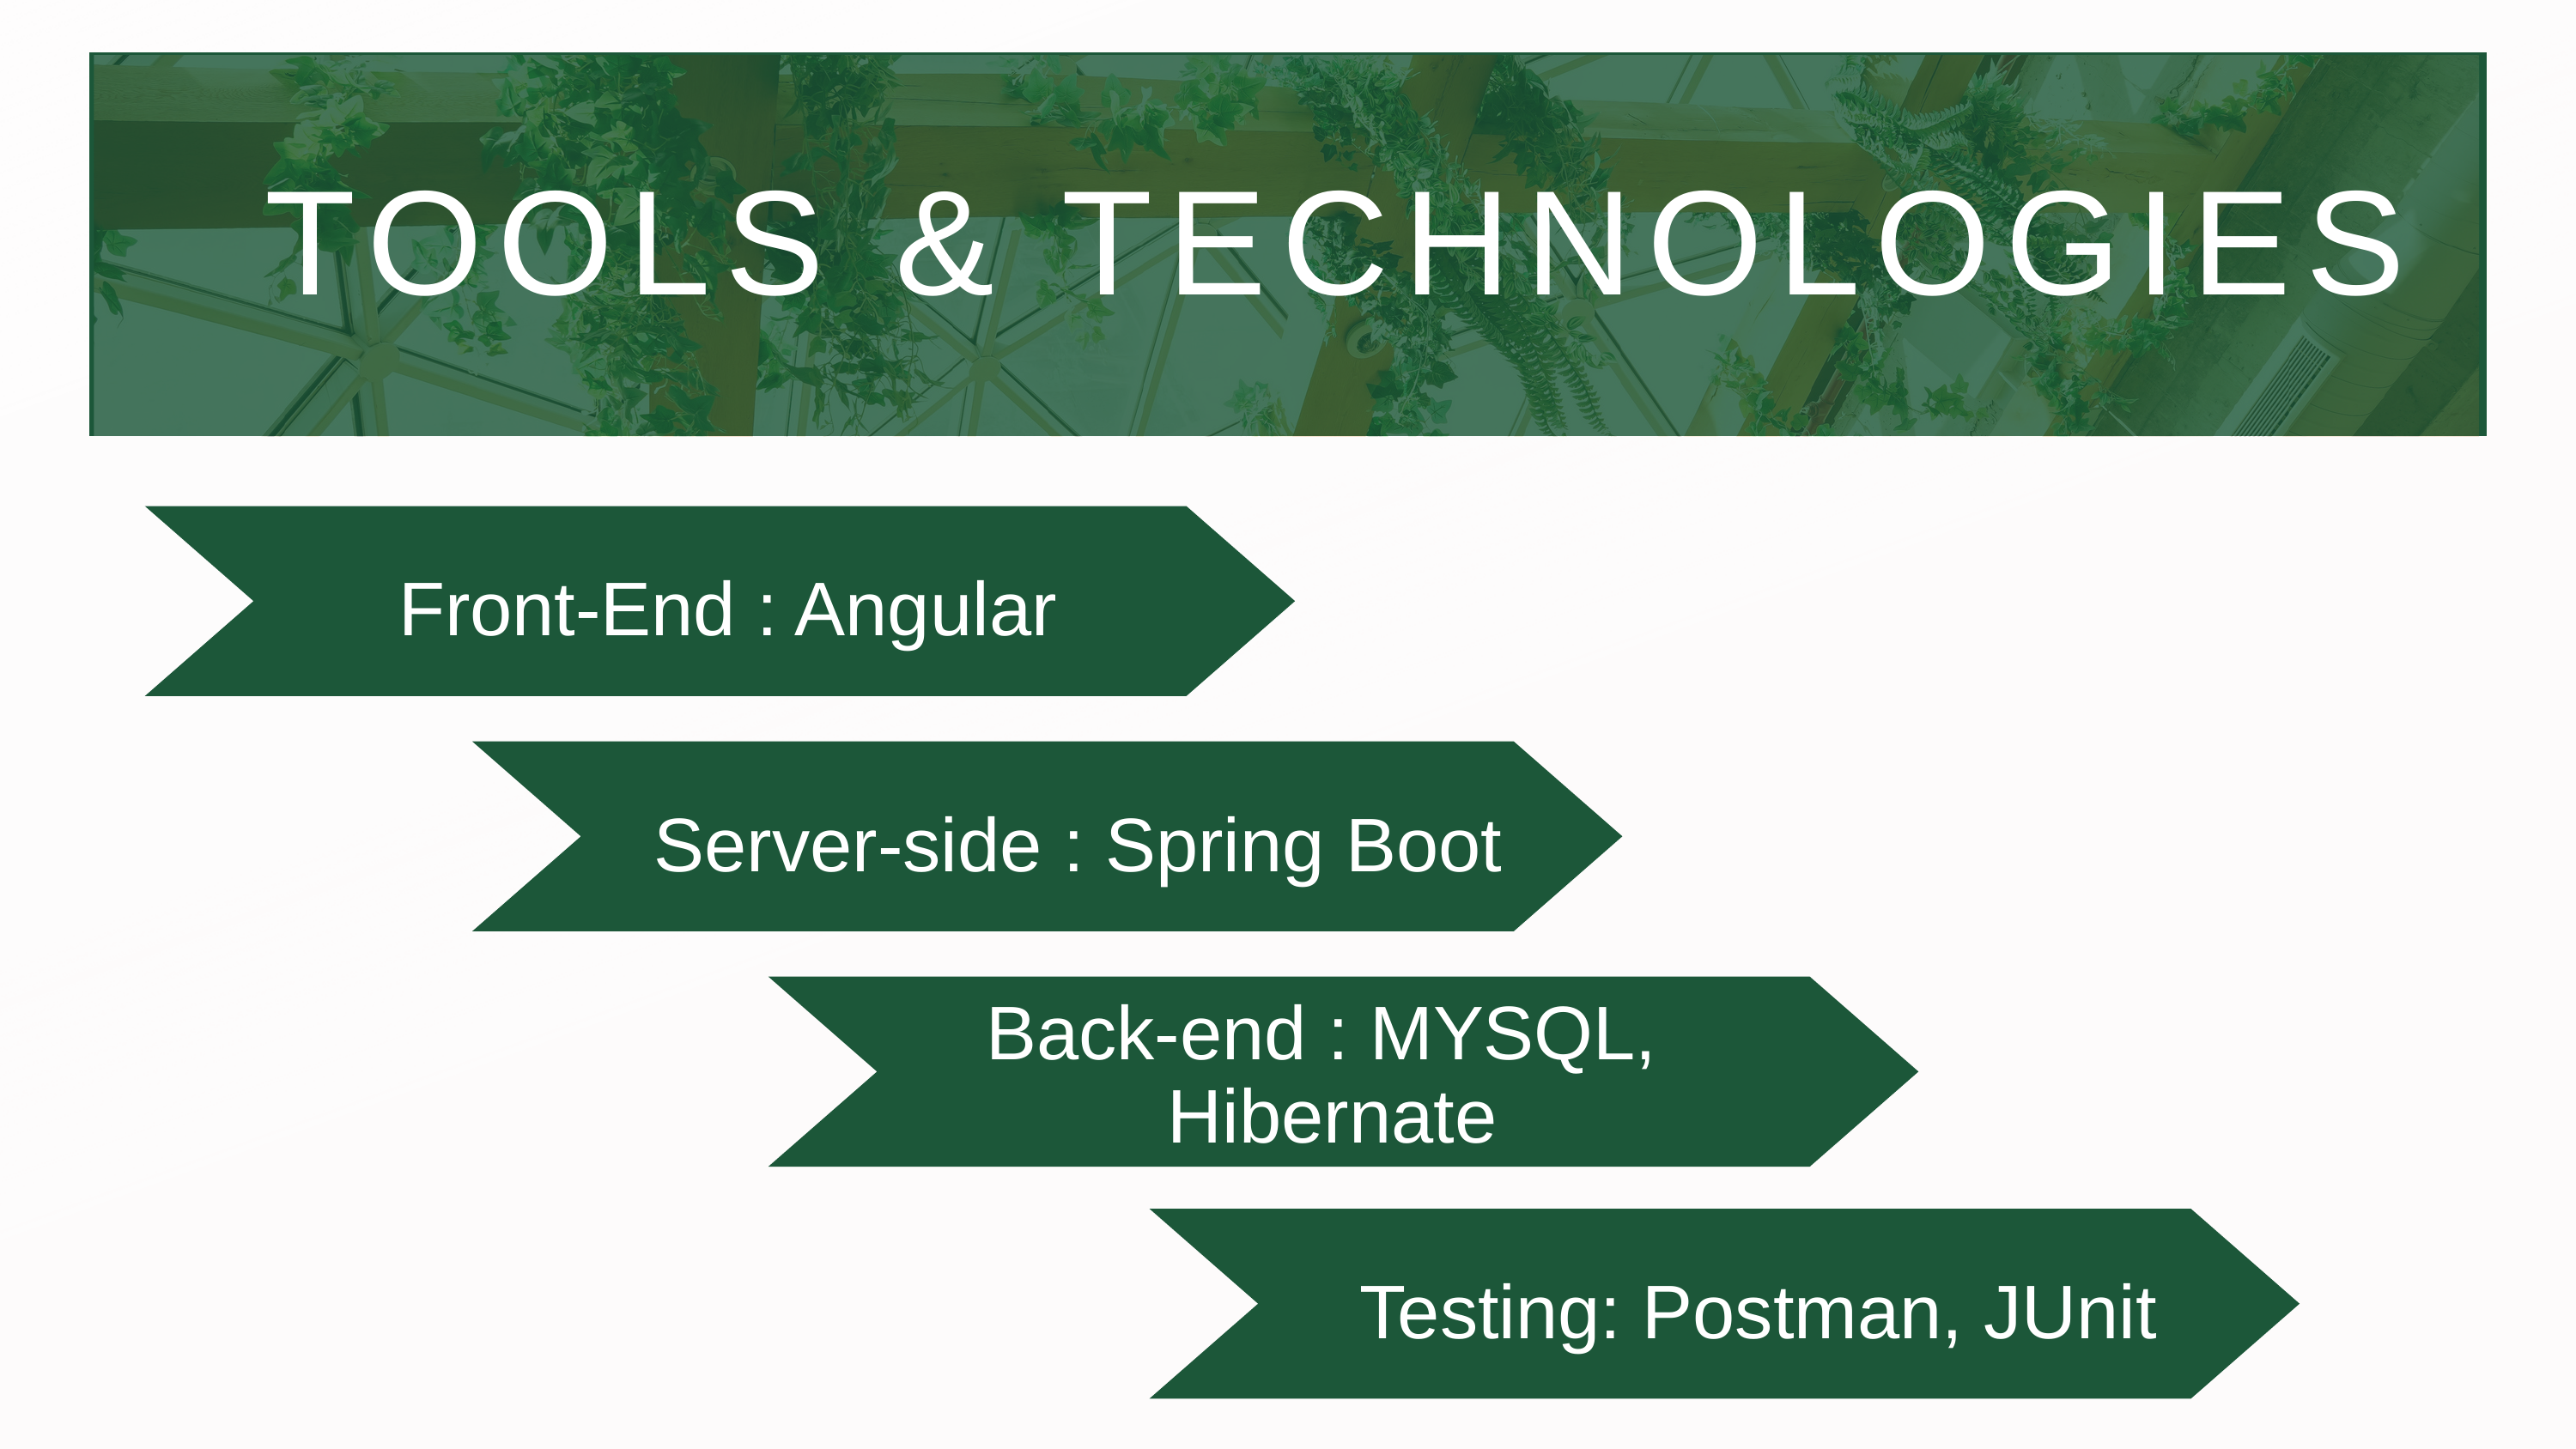

TOOLS & TECHNOLOGIES

Front-End : Angular

Server-side : Spring Boot

Back-end : MYSQL,
Hibernate

Testing: Postman, JUnit